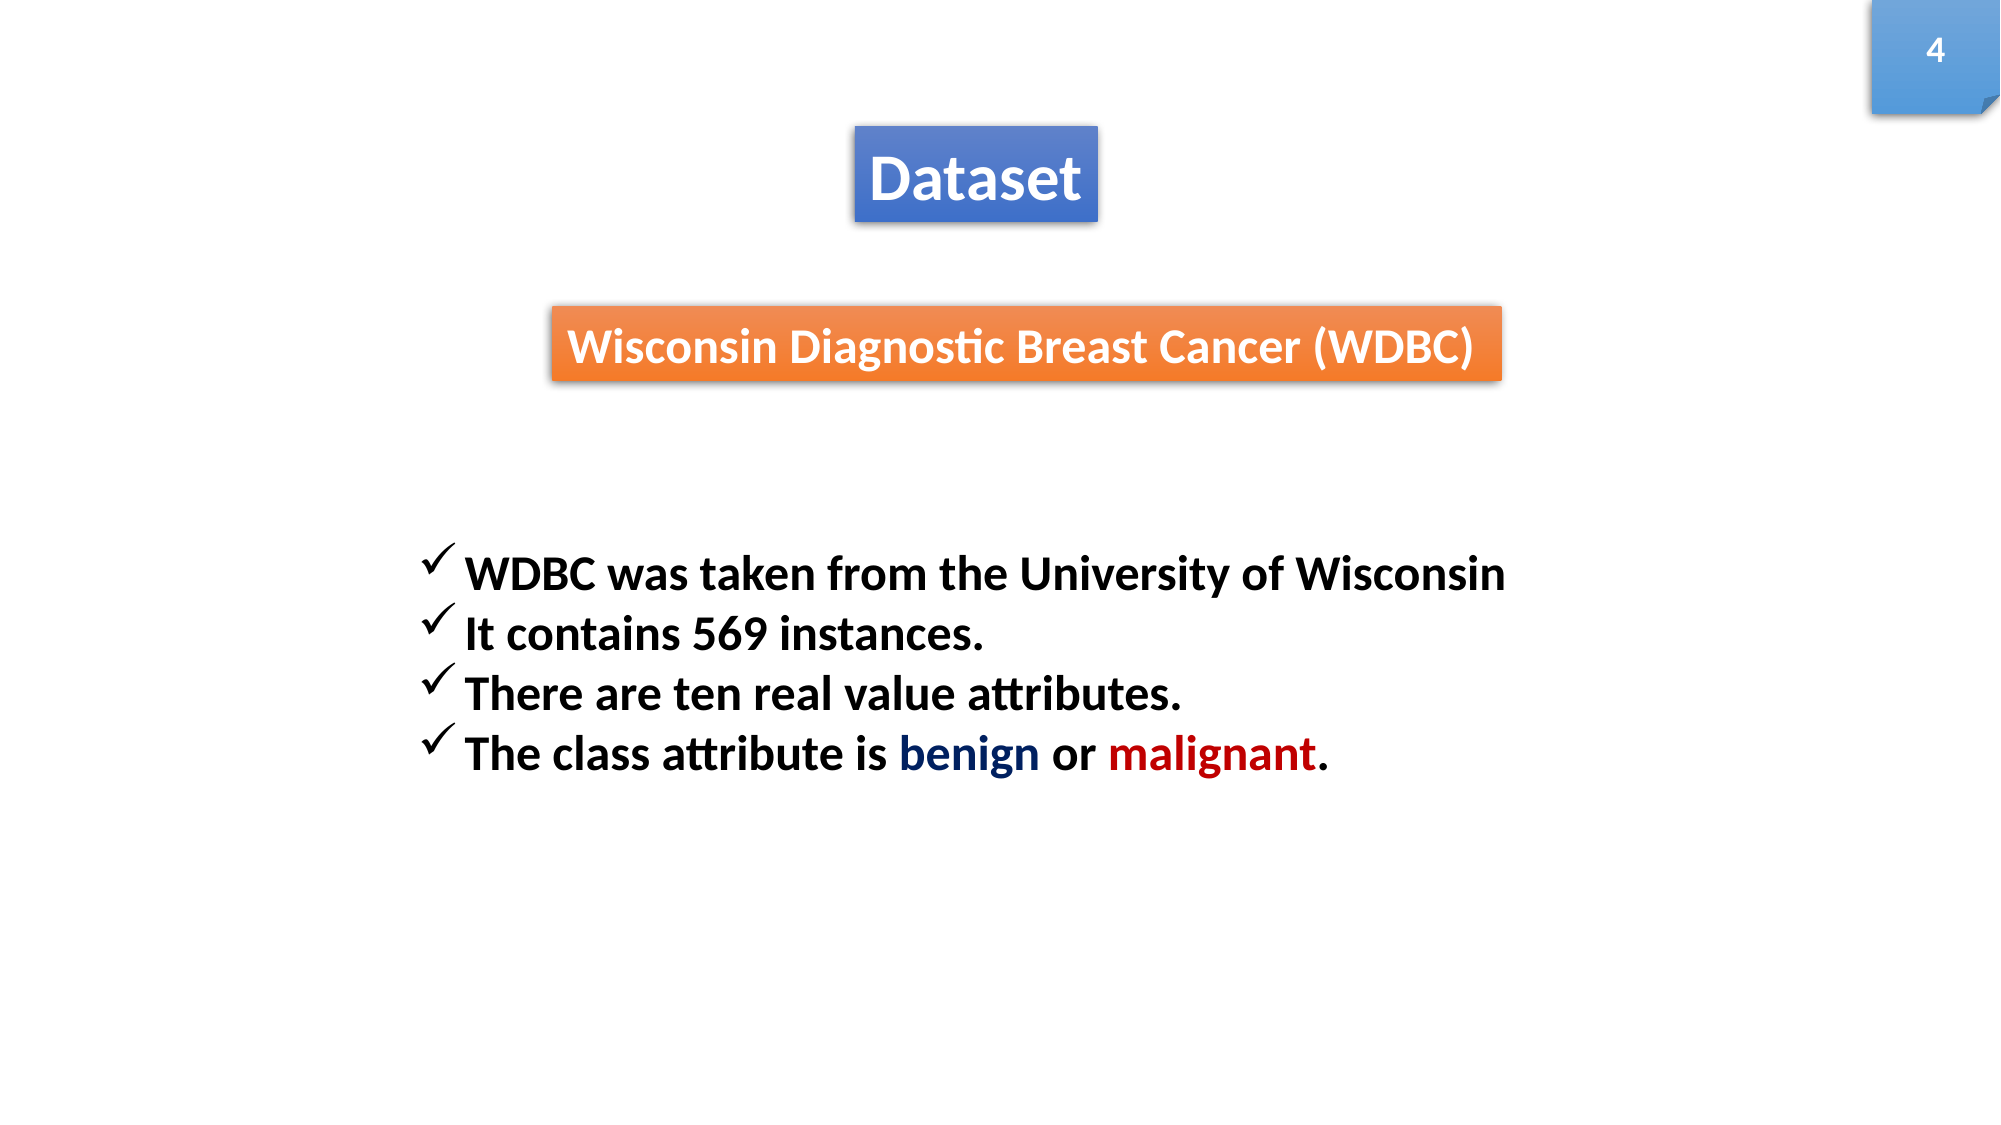

4
Dataset
Wisconsin Diagnostic Breast Cancer (WDBC)
WDBC was taken from the University of Wisconsin
It contains 569 instances.
There are ten real value attributes.
The class attribute is benign or malignant.